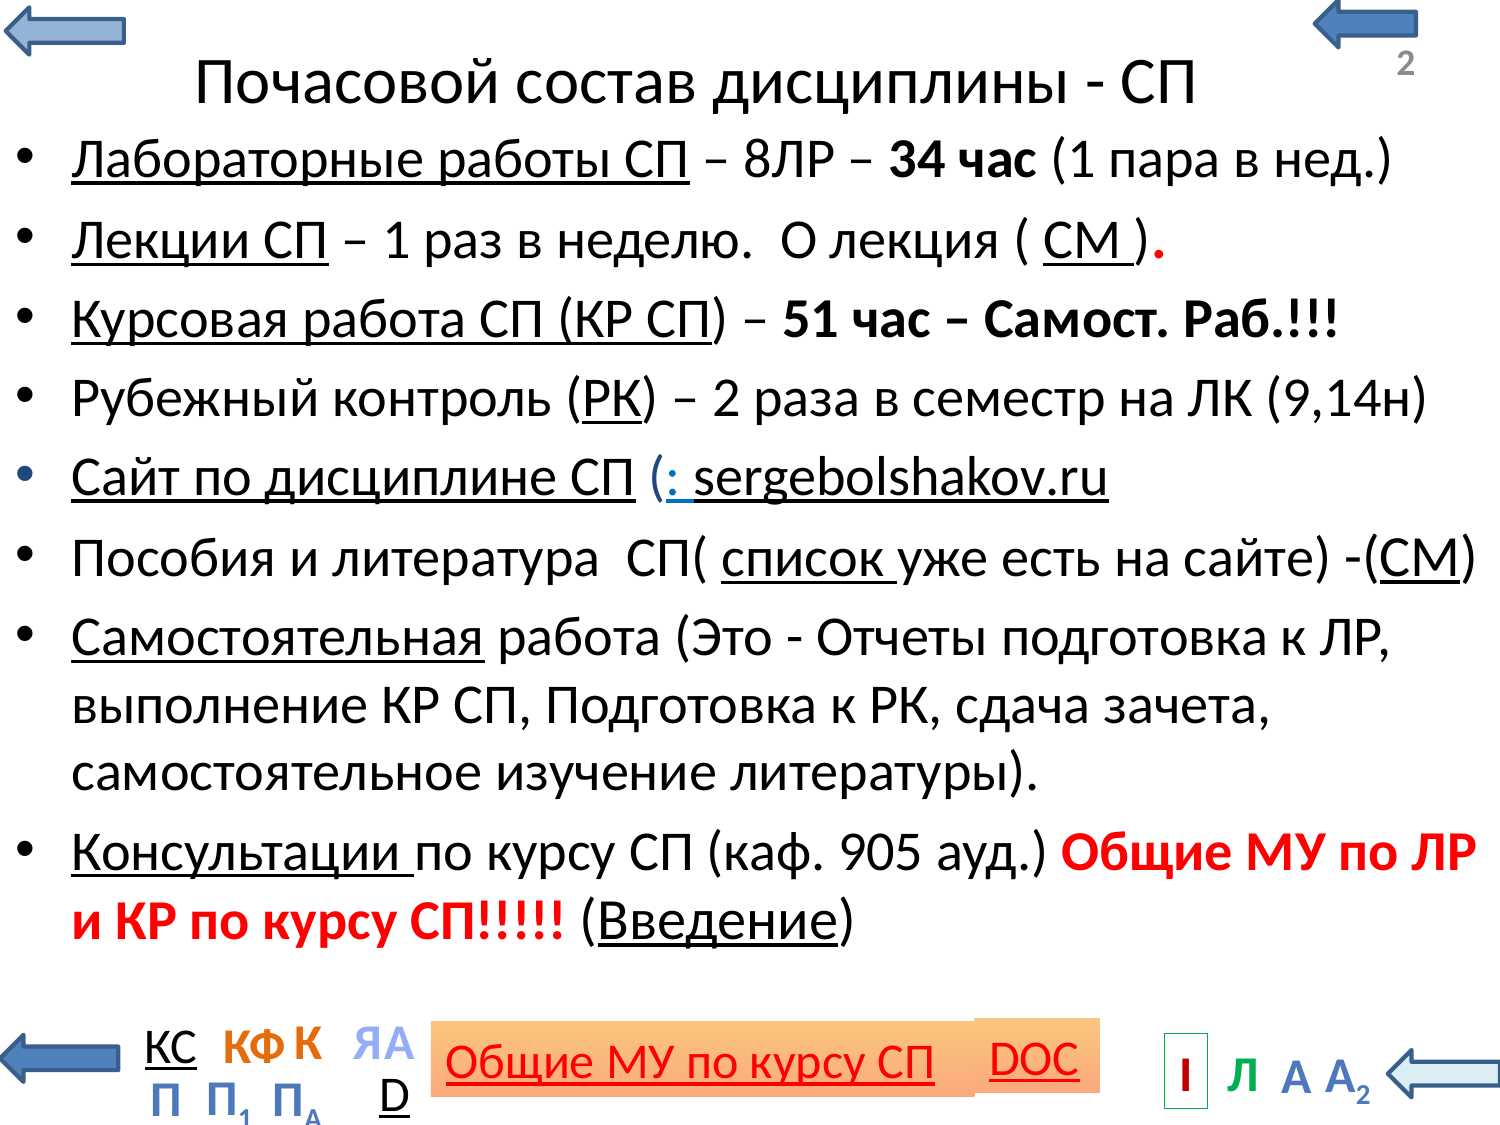

# Почасовой состав дисциплины - СП
Лабораторные работы СП – 8ЛР – 34 час (1 пара в нед.)
Лекции СП – 1 раз в неделю.  О лекция ( СМ ).
Курсовая работа СП (КР СП) – 51 час – Самост. Раб.!!!
Рубежный контроль (РК) – 2 раза в семестр на ЛК (9,14н)
Сайт по дисциплине СП (: sergebolshakov.ru
Пособия и литература  СП( список уже есть на сайте) -(СМ)
Самостоятельная работа (Это - Отчеты подготовка к ЛР, выполнение КР СП, Подготовка к РК, сдача зачета, самостоятельное изучение литературы).
Консультации по курсу СП (каф. 905 ауд.) Общие МУ по ЛР и КР по курсу СП!!!!! (Введение)